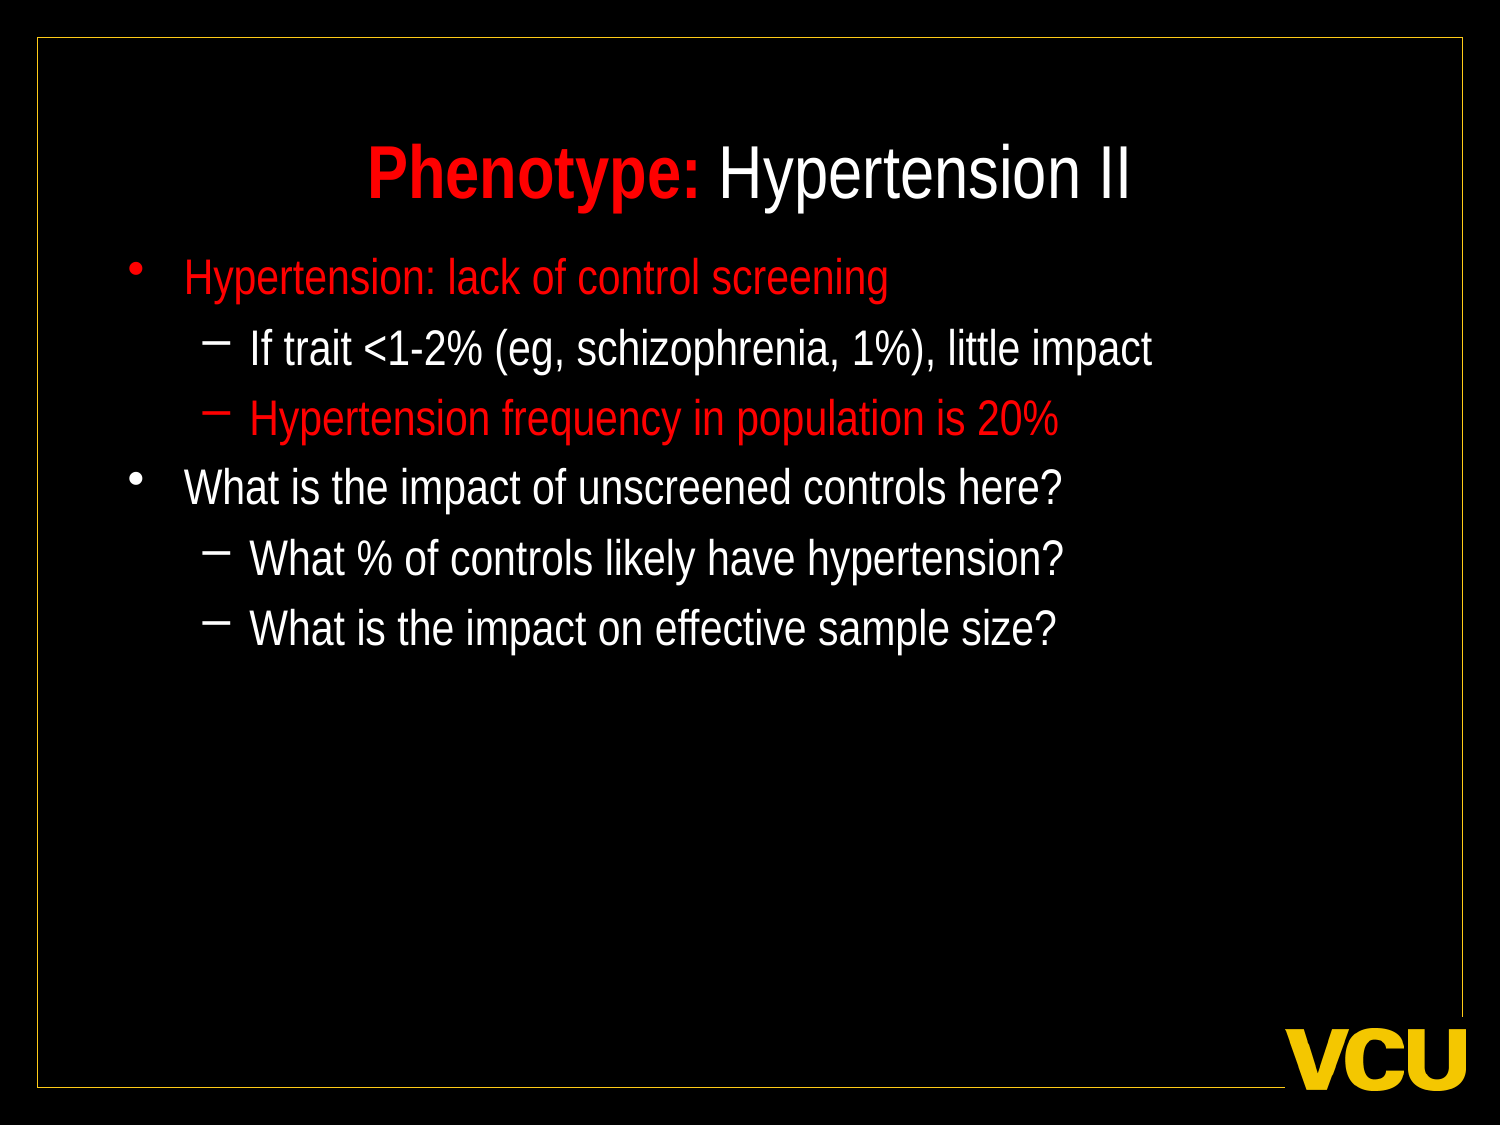

# Phenotype: Hypertension II
Hypertension: lack of control screening
If trait <1-2% (eg, schizophrenia, 1%), little impact
Hypertension frequency in population is 20%
What is the impact of unscreened controls here?
What % of controls likely have hypertension?
What is the impact on effective sample size?